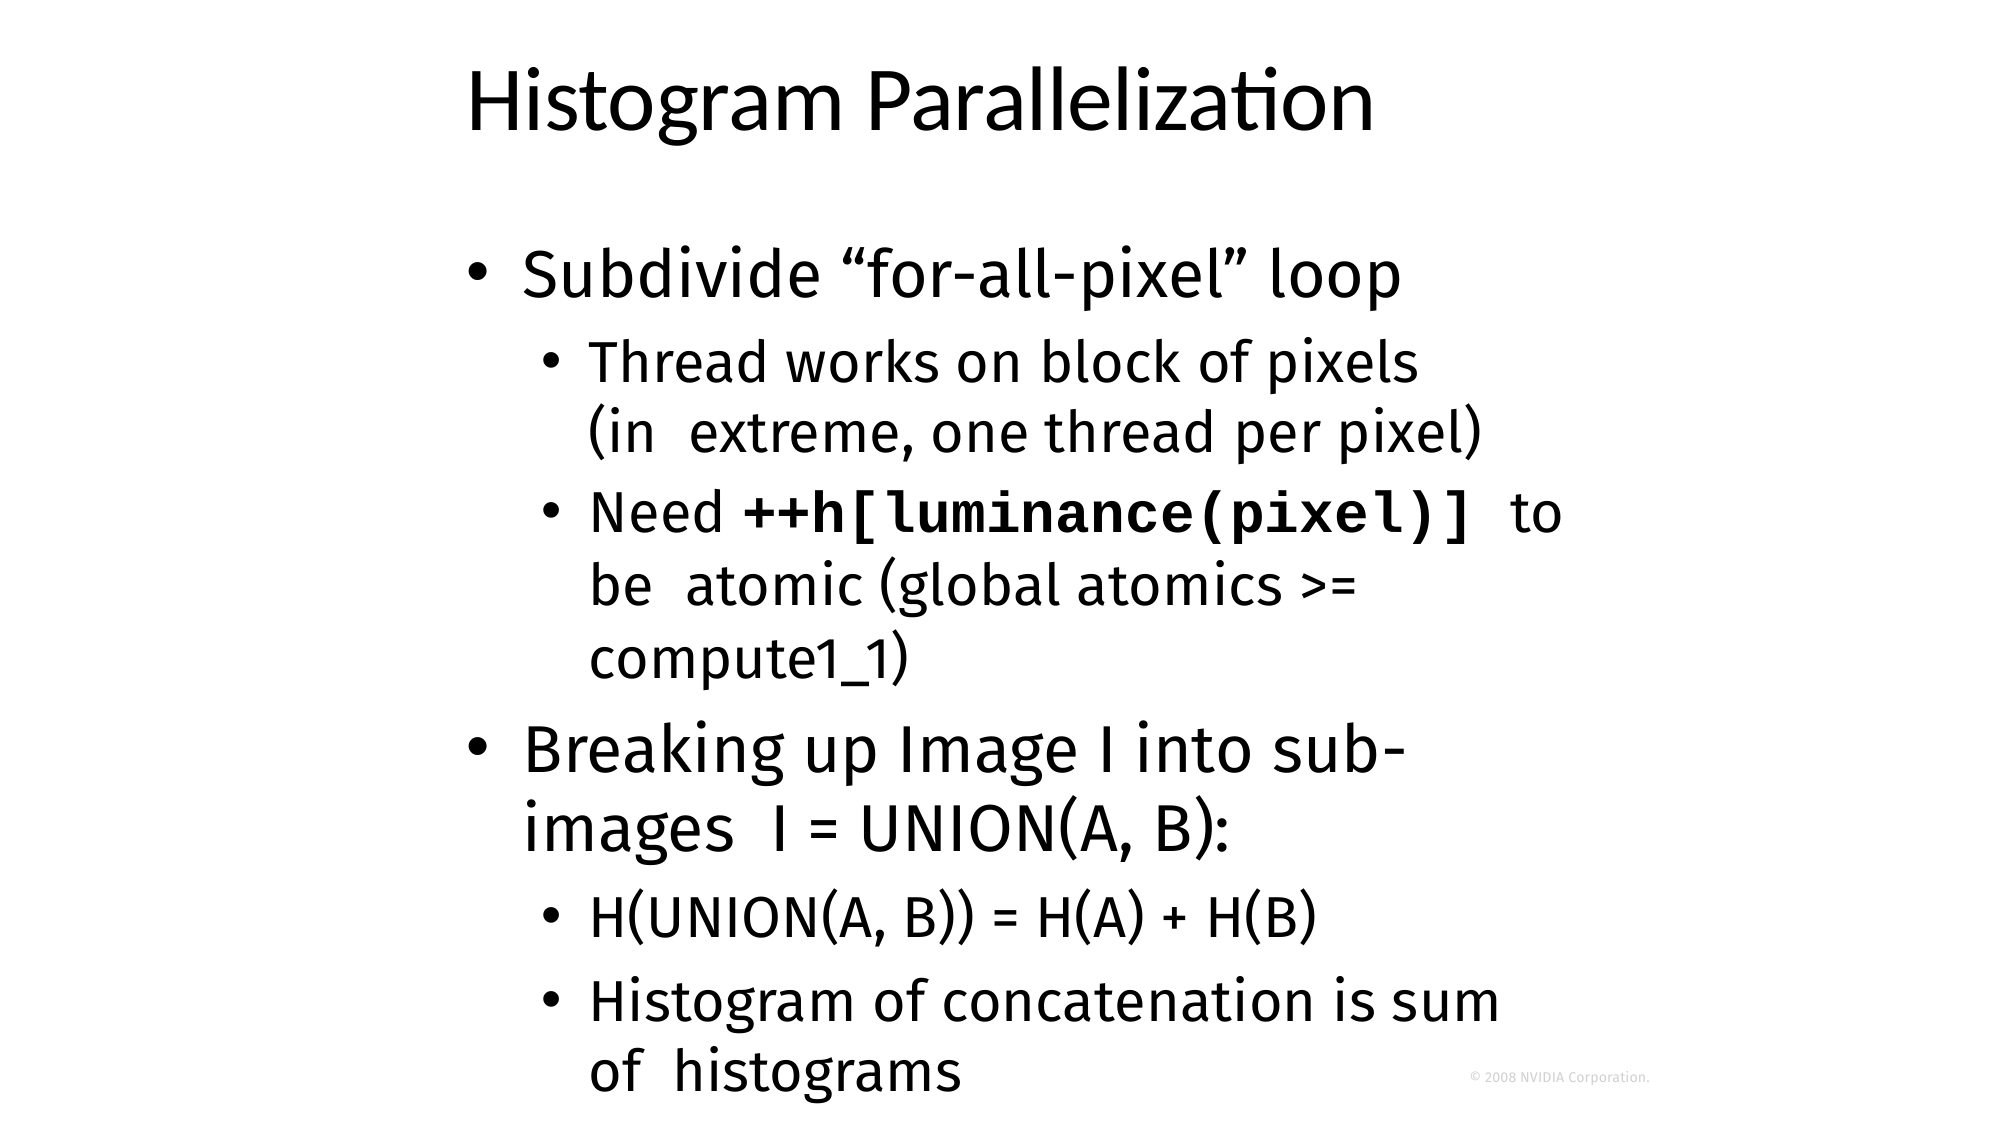

# Histogram Parallelization
Subdivide “for-all-pixel” loop
Thread works on block of pixels (in  extreme, one thread per pixel)
Need ++h[luminance(pixel)] to be  atomic (global atomics >= compute1_1)
Breaking up Image I into sub-images  I = UNION(A, B):
H(UNION(A, B)) = H(A) + H(B)
Histogram of concatenation is sum of  histograms
© 2008 NVIDIA Corporation.